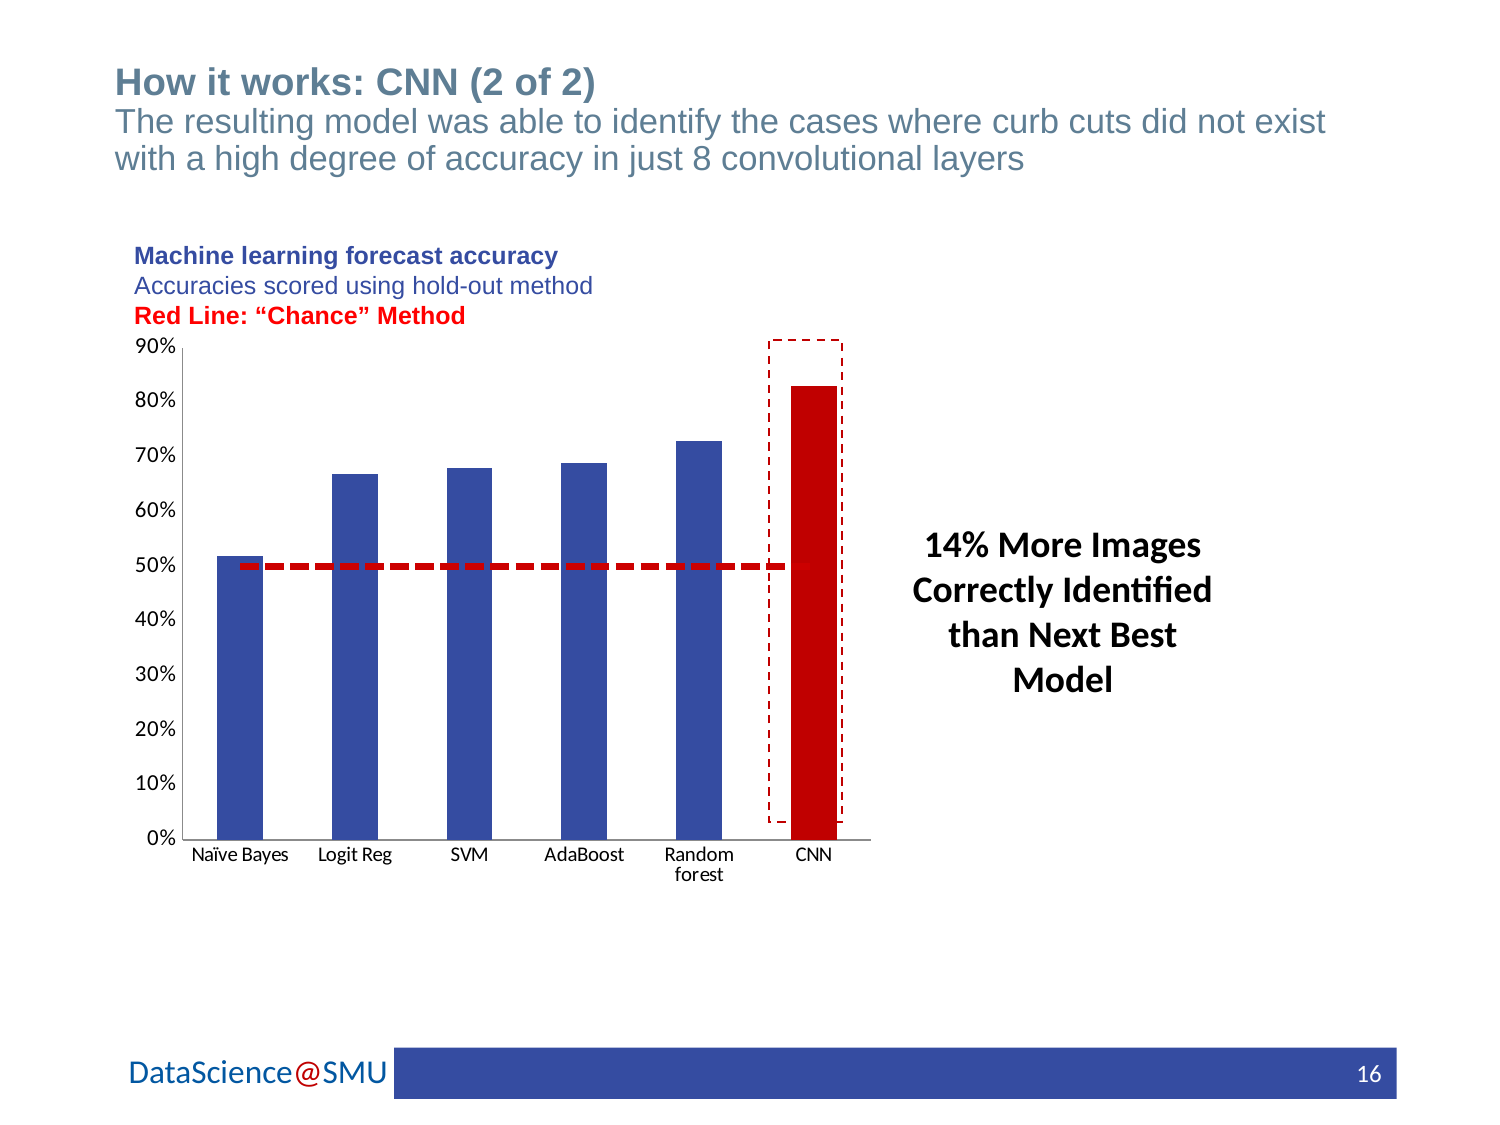

# How it works: CNN (2 of 2) The resulting model was able to identify the cases where curb cuts did not exist with a high degree of accuracy in just 8 convolutional layers
Machine learning forecast accuracy
Accuracies scored using hold-out method
Red Line: “Chance” Method

### Chart

| Category | Series 1 | Series 2 |
|---|---|---|
| Naïve Bayes | 0.52 | 0.5 |
| Logit Reg | 0.67 | 0.5 |
| SVM | 0.68 | 0.5 |
| AdaBoost | 0.69 | 0.5 |
| Random forest | 0.73 | 0.5 |
| CNN | 0.83 | 0.5 |
14% More Images Correctly Identified than Next Best Model

16